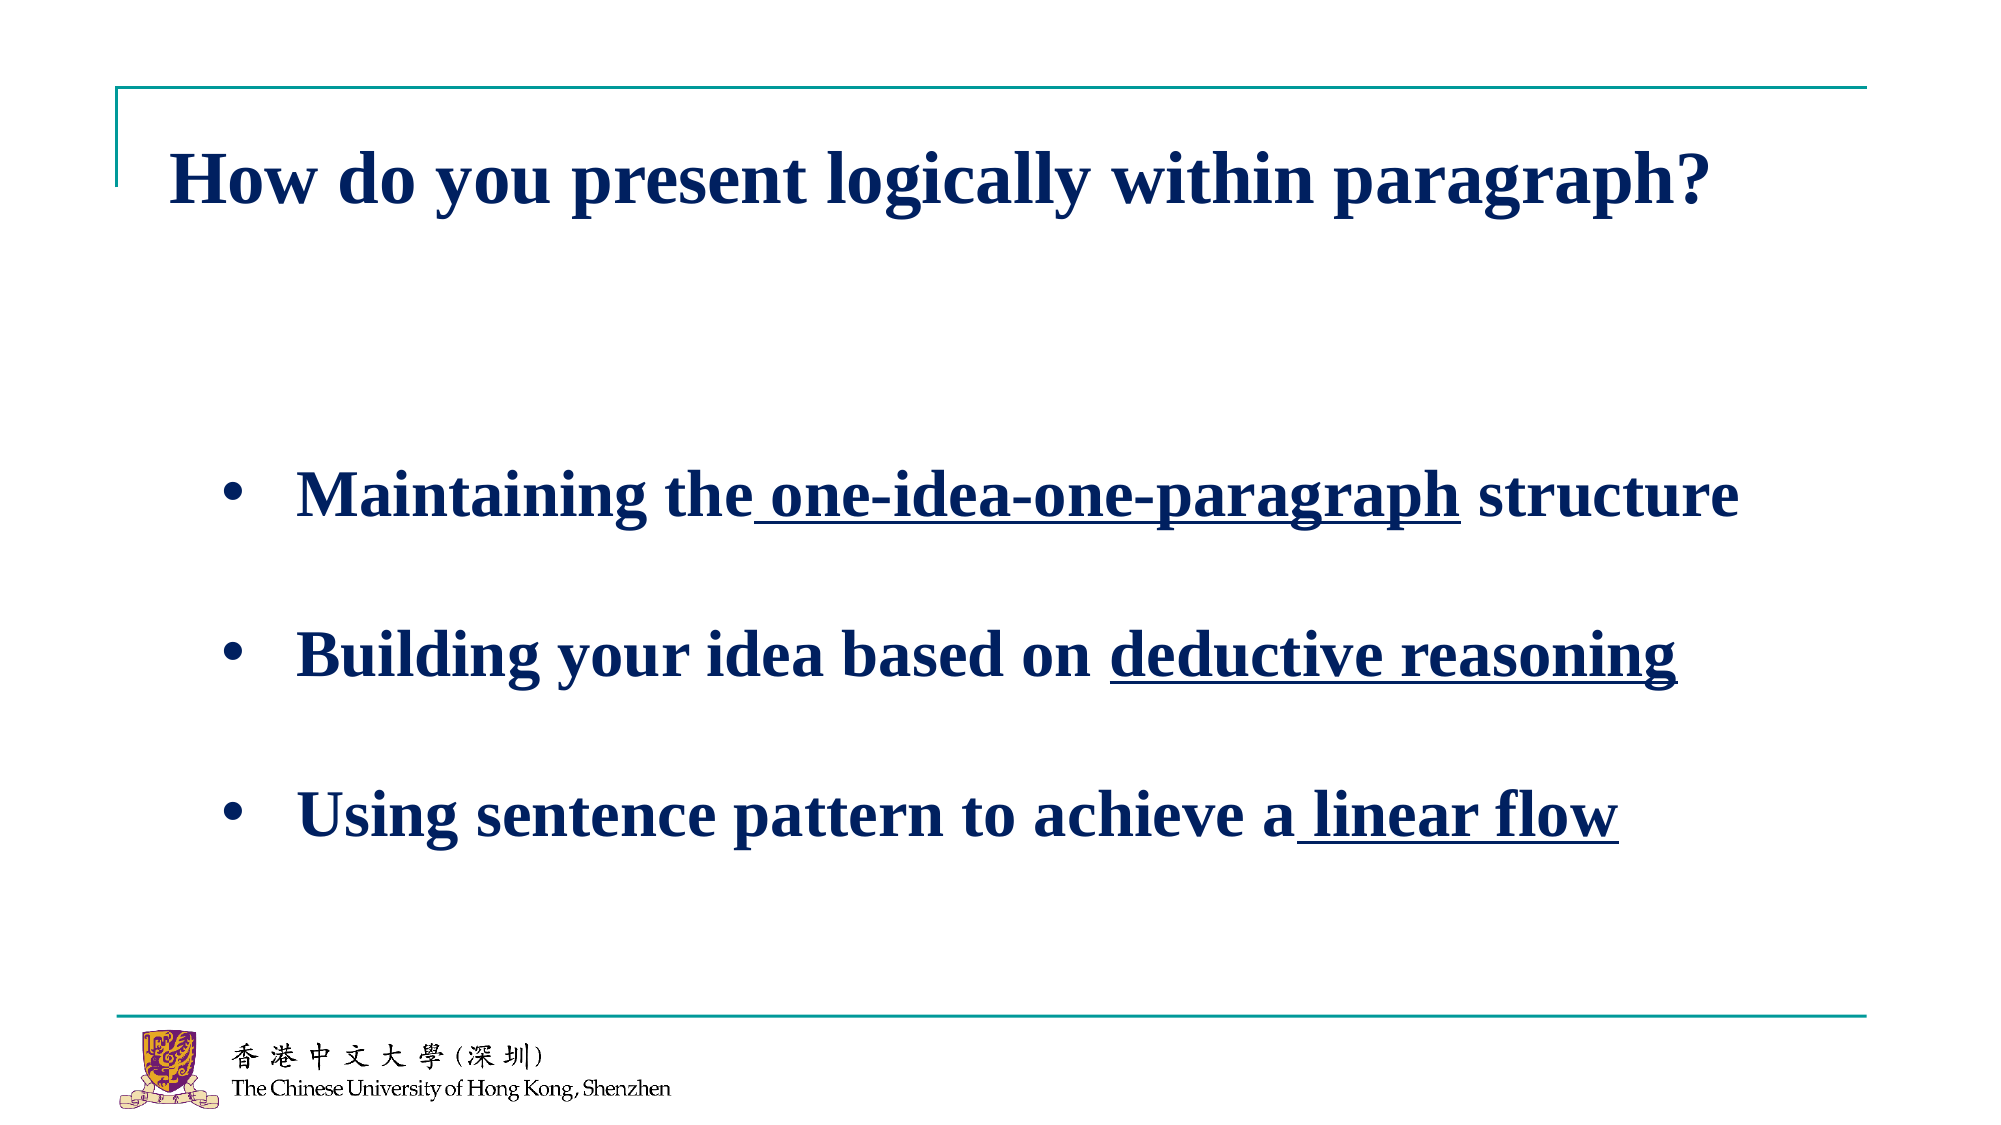

How do you present logically within paragraph?
Maintaining the one-idea-one-paragraph structure

Building your idea based on deductive reasoning

Using sentence pattern to achieve a linear flow